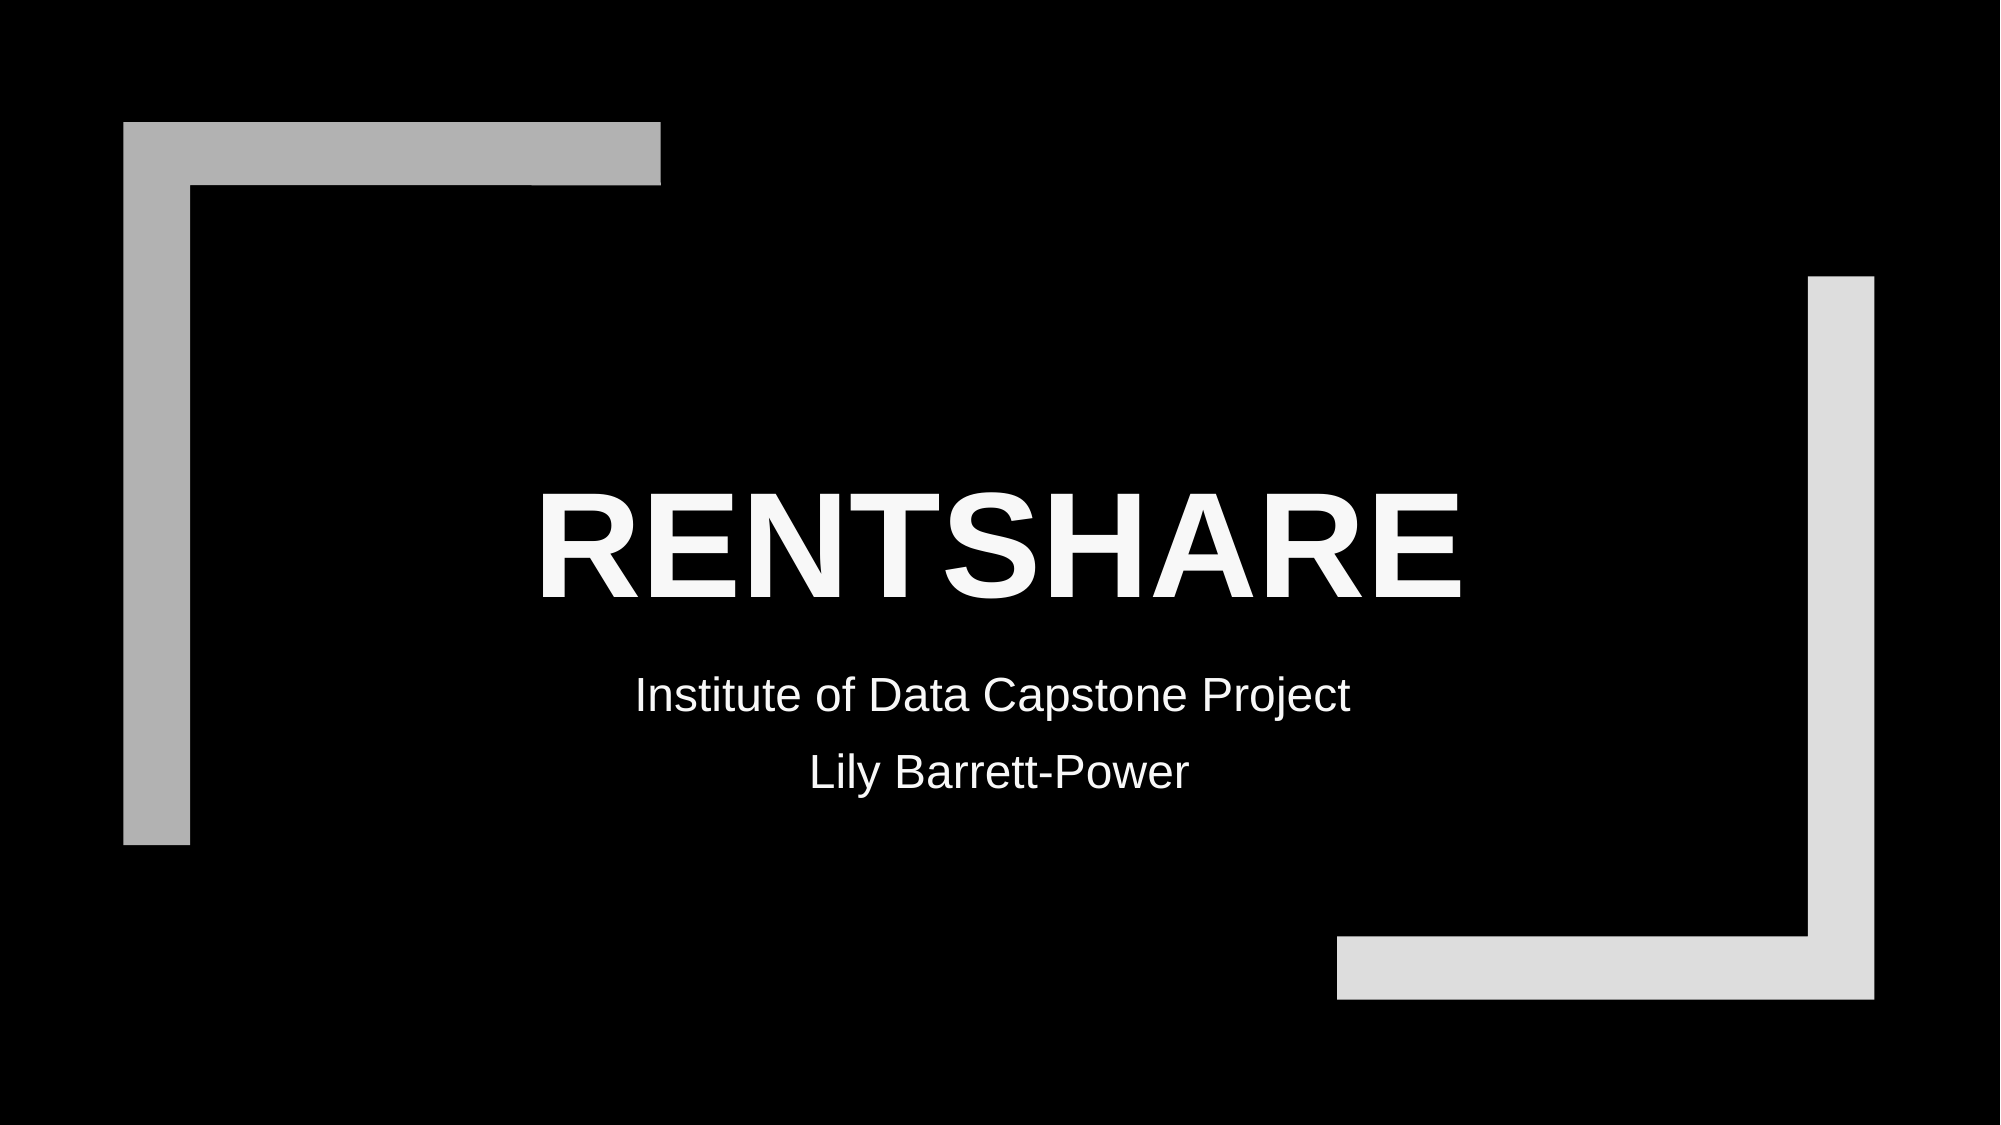

RentShare
Institute of Data Capstone Project
Lily Barrett-Power